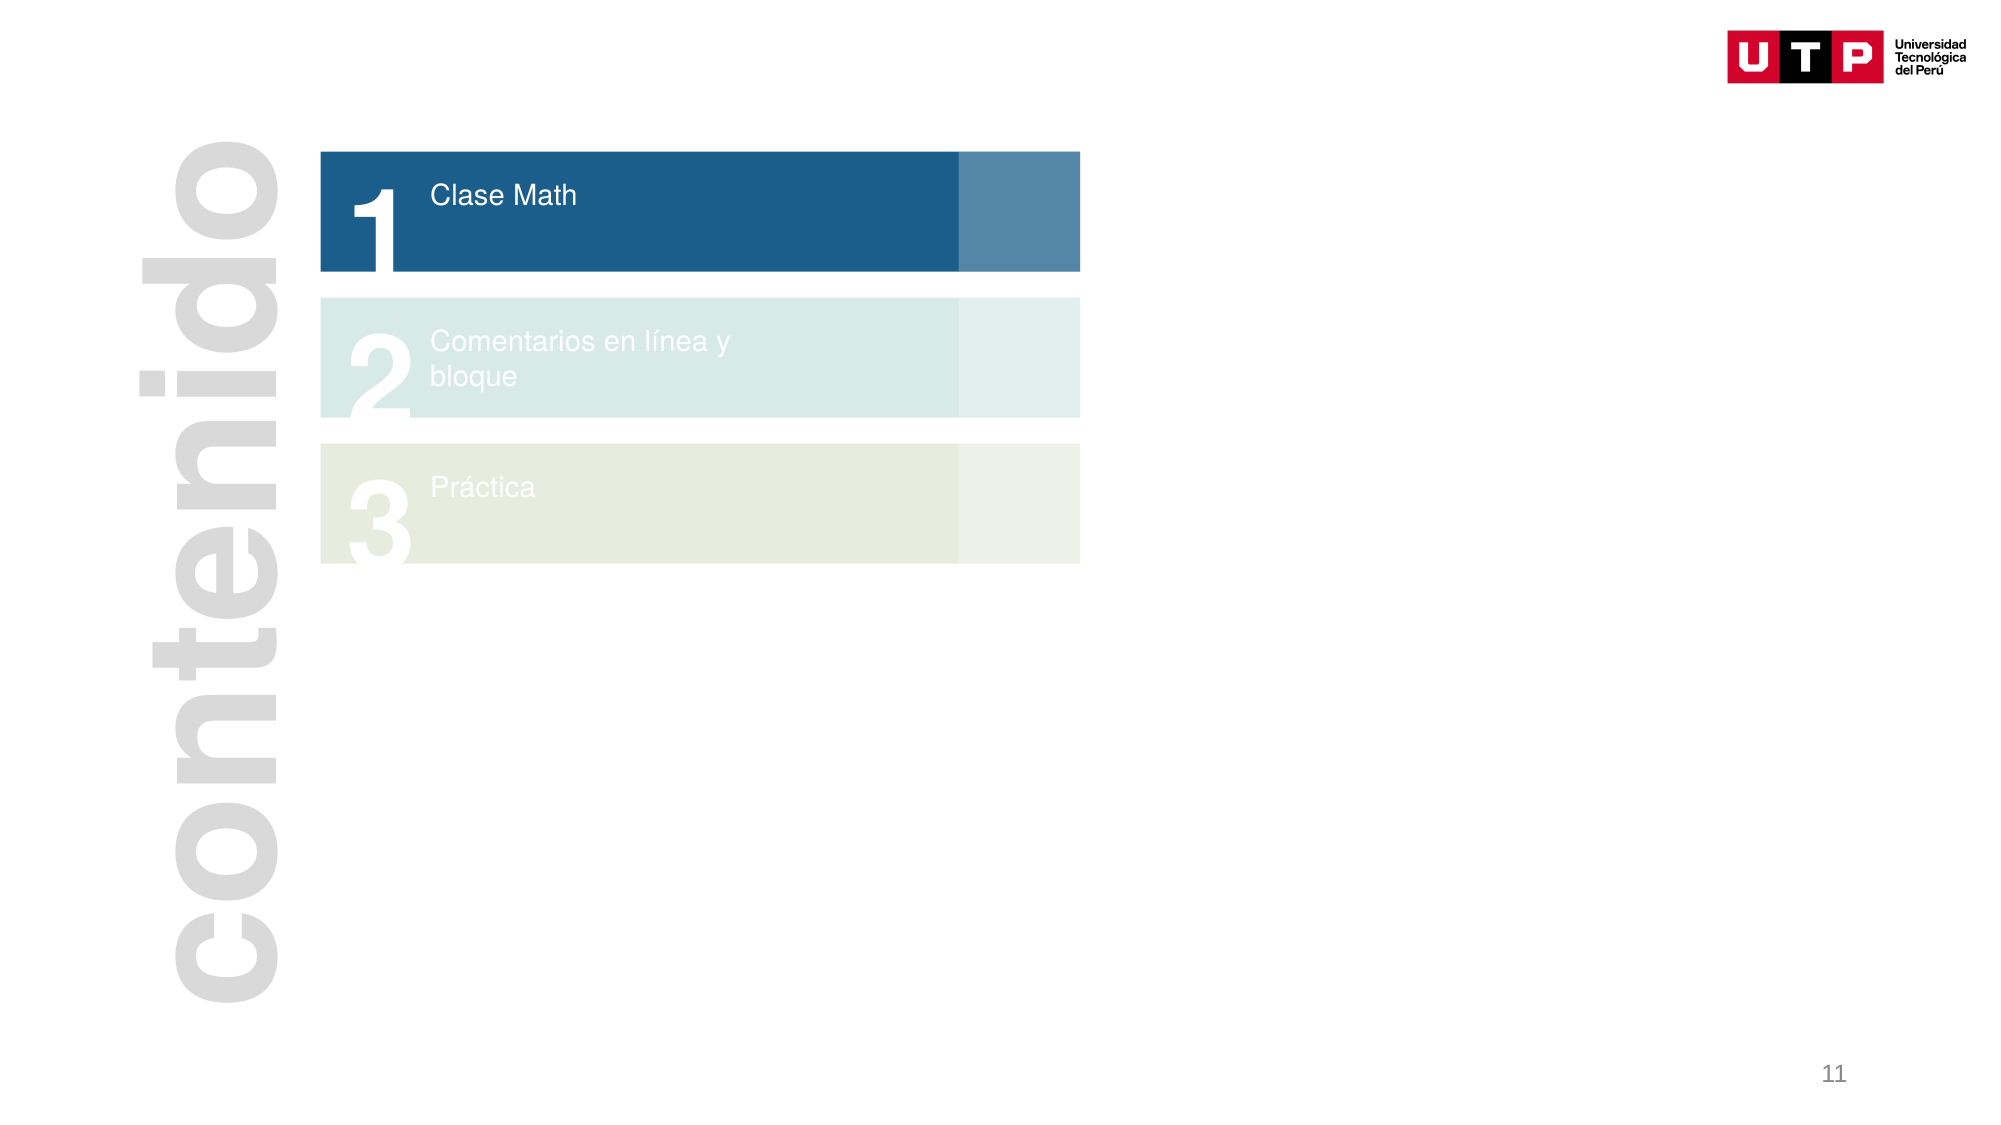

1

Clase Math
2

Comentarios en línea y bloque
3

Práctica
contenido
11